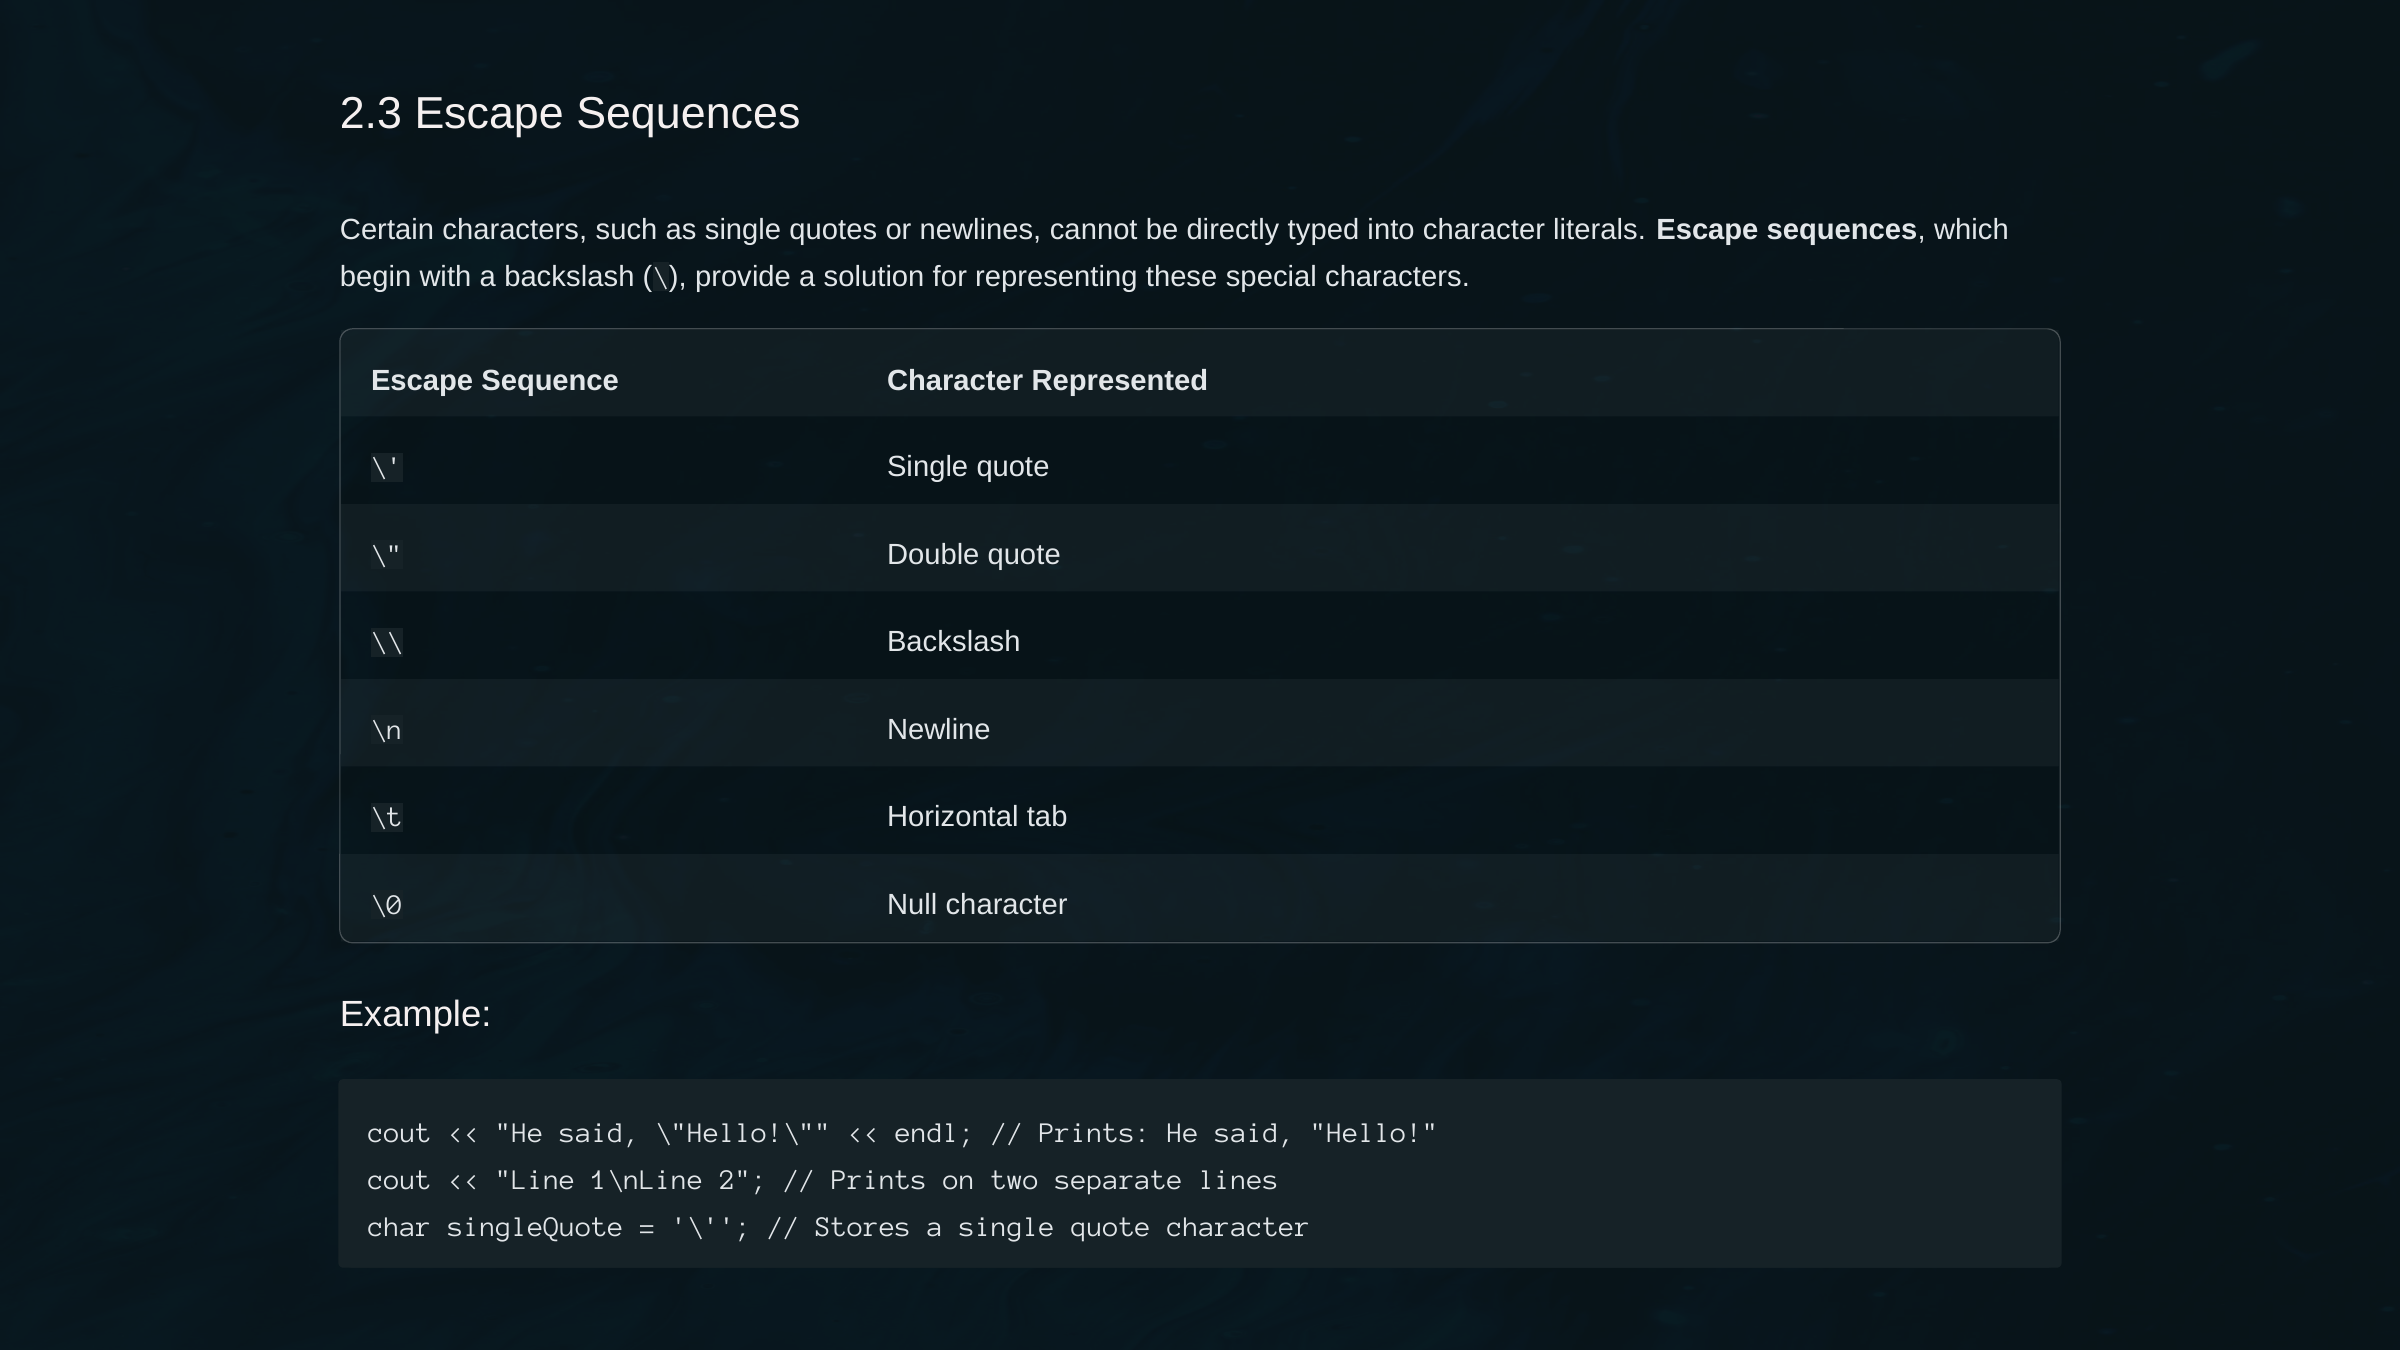

2.3 Escape Sequences
Certain characters, such as single quotes or newlines, cannot be directly typed into character literals. Escape sequences, which begin with a backslash (\), provide a solution for representing these special characters.

Escape Sequence
Character Represented

\'
Single quote

\"
Double quote

\\
Backslash

\n
Newline

\t
Horizontal tab

\0
Null character
Example:

cout << "He said, \"Hello!\"" << endl; // Prints: He said, "Hello!"
cout << "Line 1\nLine 2"; // Prints on two separate lines
char singleQuote = '\''; // Stores a single quote character